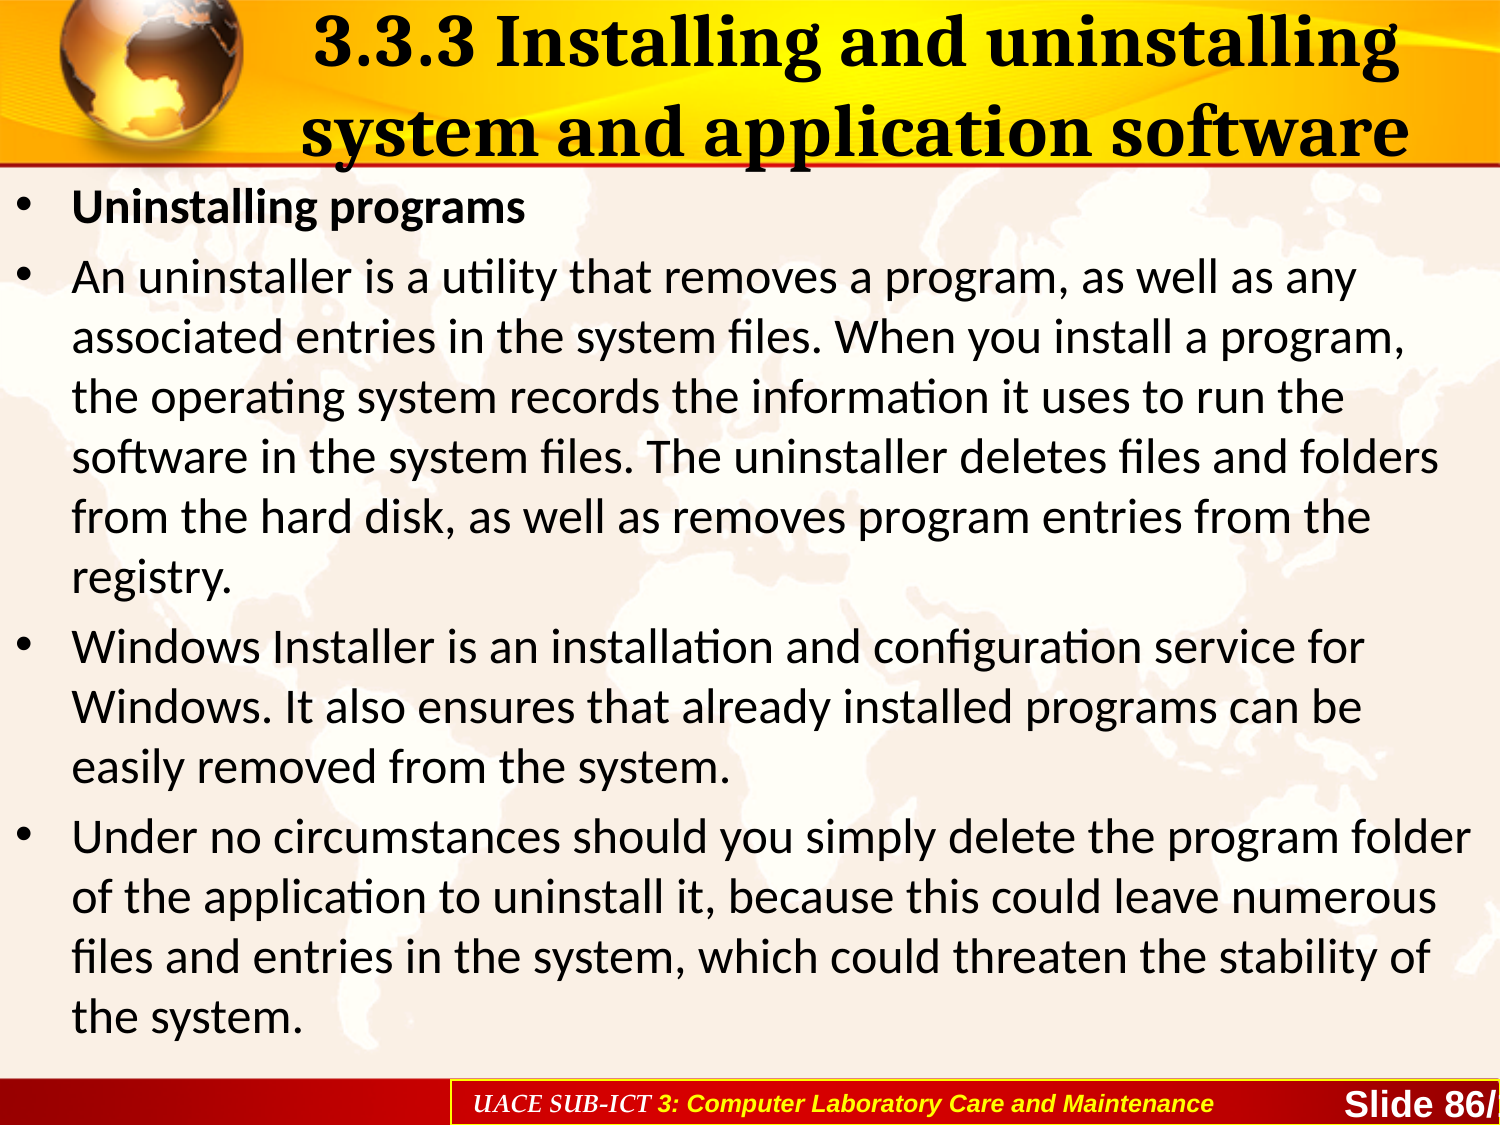

# 3.3.3 Installing and uninstalling system and application software
Uninstalling programs
An uninstaller is a utility that removes a program, as well as any associated entries in the system files. When you install a program, the operating system records the information it uses to run the software in the system files. The uninstaller deletes files and folders from the hard disk, as well as removes program entries from the registry.
Windows Installer is an installation and configuration service for Windows. It also ensures that already installed programs can be easily removed from the system.
Under no circumstances should you simply delete the program folder of the application to uninstall it, because this could leave numerous files and entries in the system, which could threaten the stability of the system.